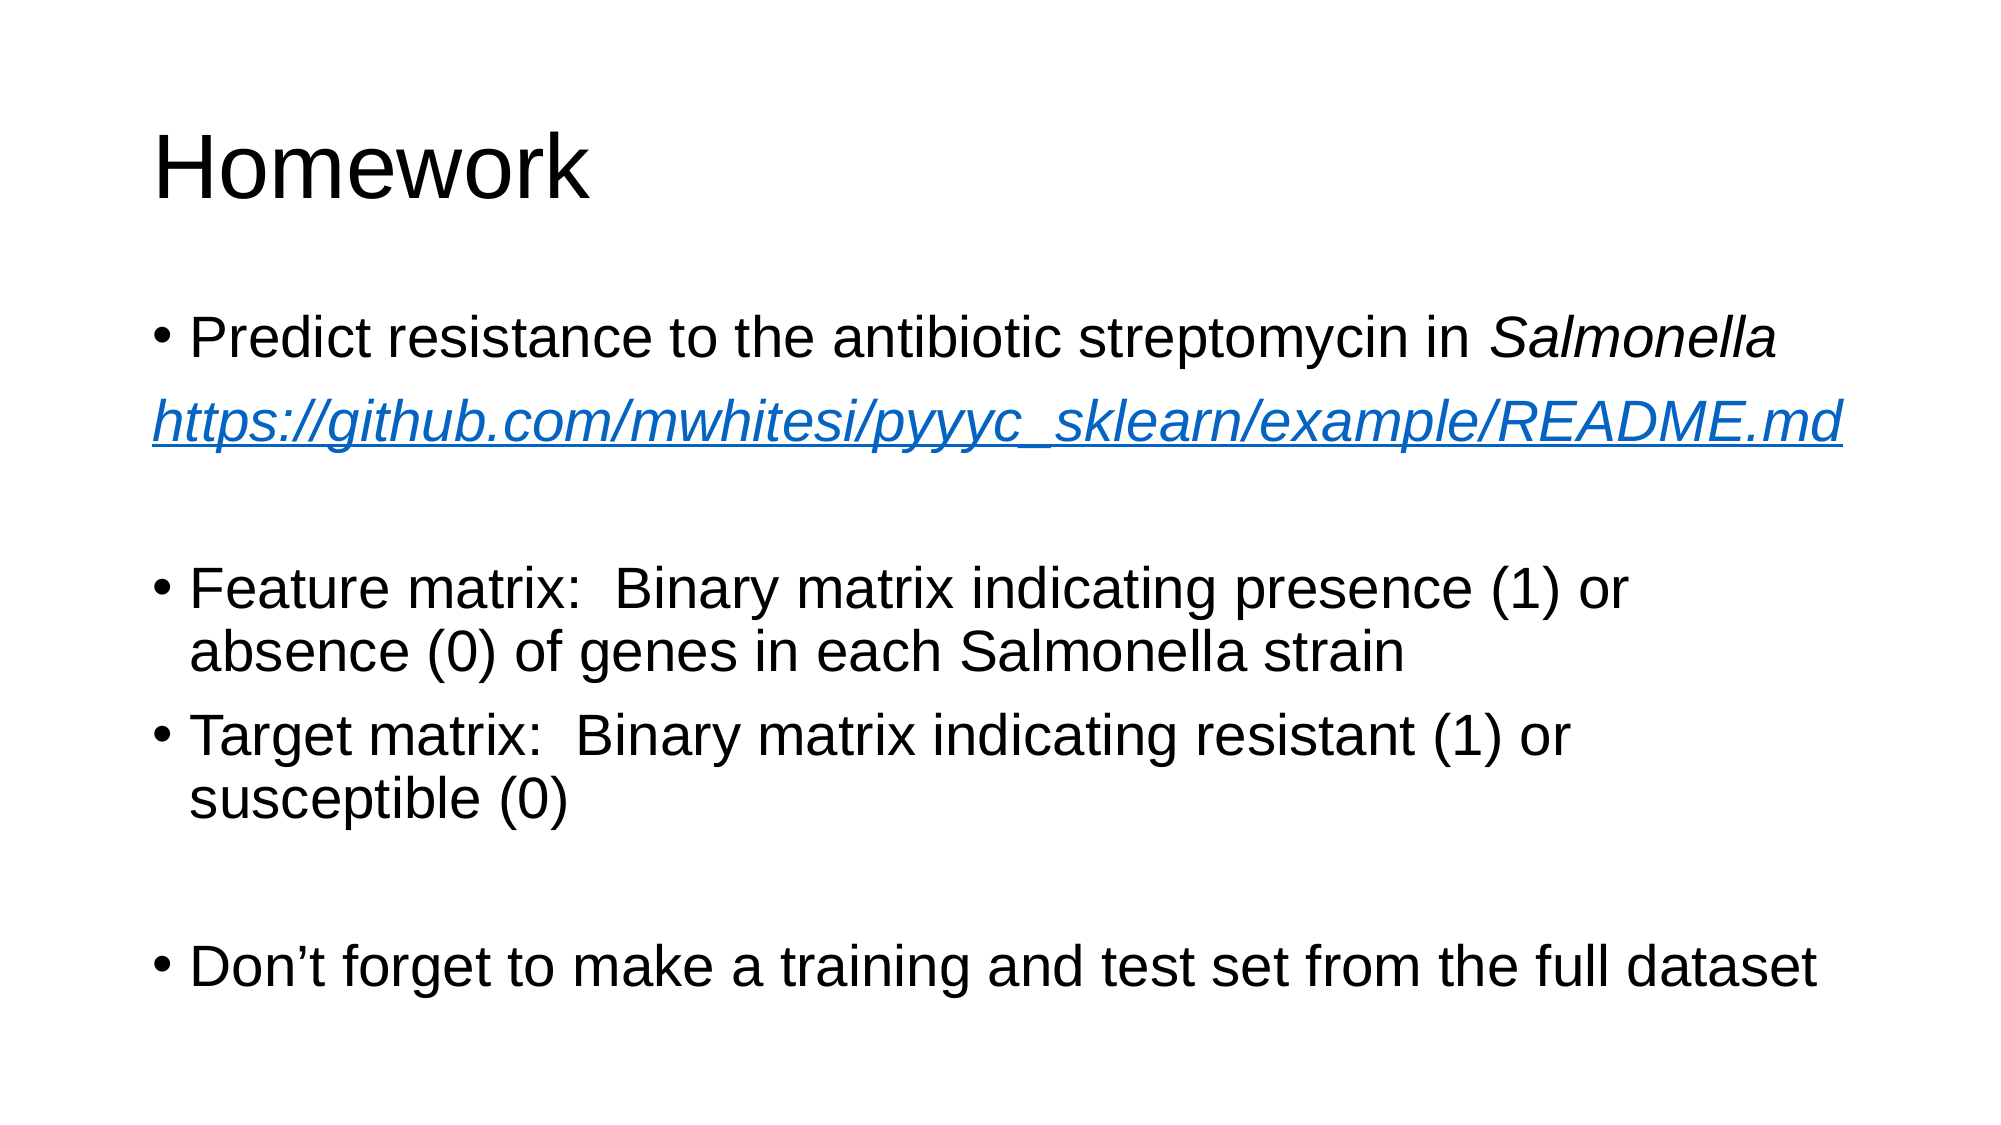

# Homework
Predict resistance to the antibiotic streptomycin in Salmonella
https://github.com/mwhitesi/pyyyc_sklearn/example/README.md

Feature matrix:  Binary matrix indicating presence (1) or absence (0) of genes in each Salmonella strain
Target matrix:  Binary matrix indicating resistant (1) or susceptible (0)

Don’t forget to make a training and test set from the full dataset